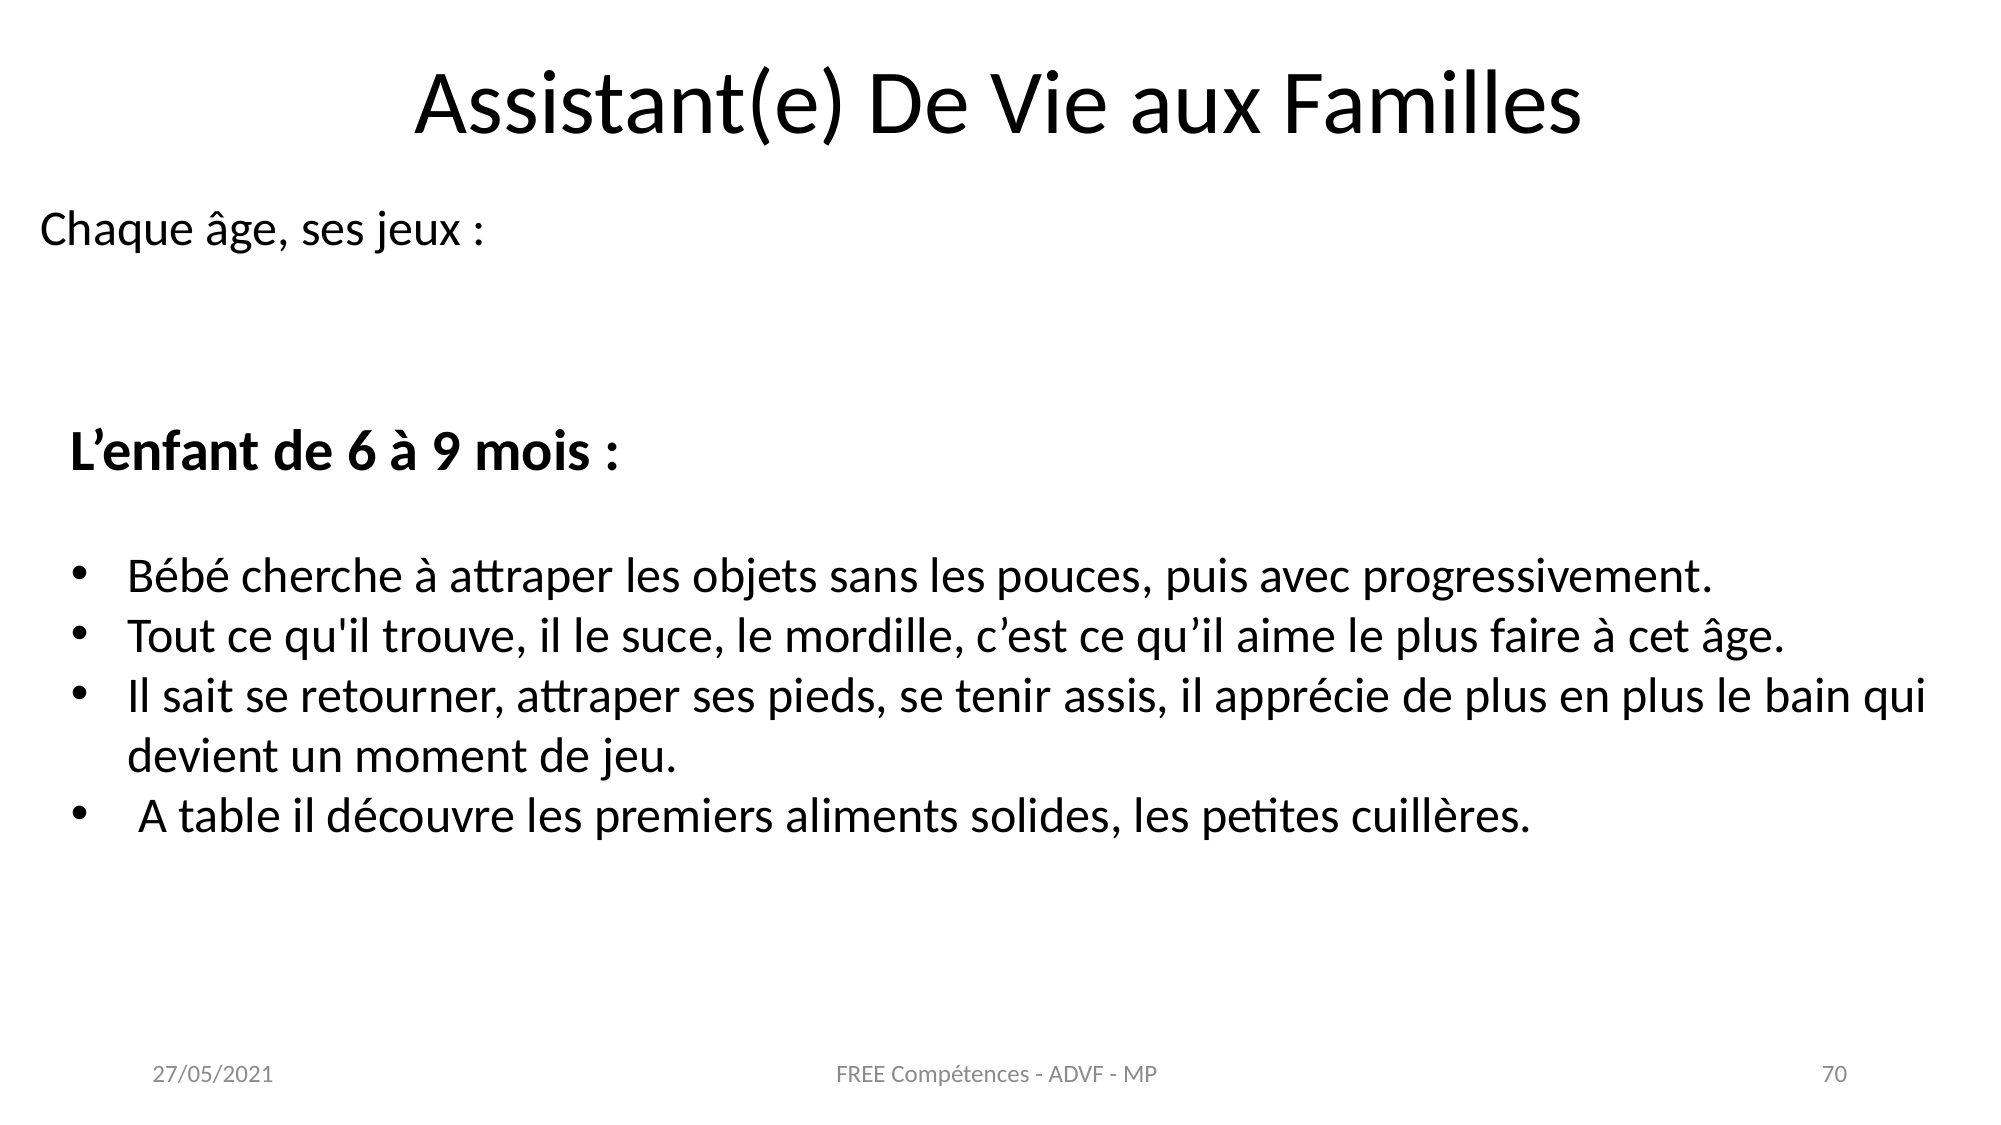

Assistant(e) De Vie aux Familles
Chaque âge, ses jeux :
L’enfant de 6 à 9 mois :

Bébé cherche à attraper les objets sans les pouces, puis avec progressivement.
Tout ce qu'il trouve, il le suce, le mordille, c’est ce qu’il aime le plus faire à cet âge.
Il sait se retourner, attraper ses pieds, se tenir assis, il apprécie de plus en plus le bain qui devient un moment de jeu.
 A table il découvre les premiers aliments solides, les petites cuillères.
FREE Compétences - ADVF - MP
27/05/2021
70